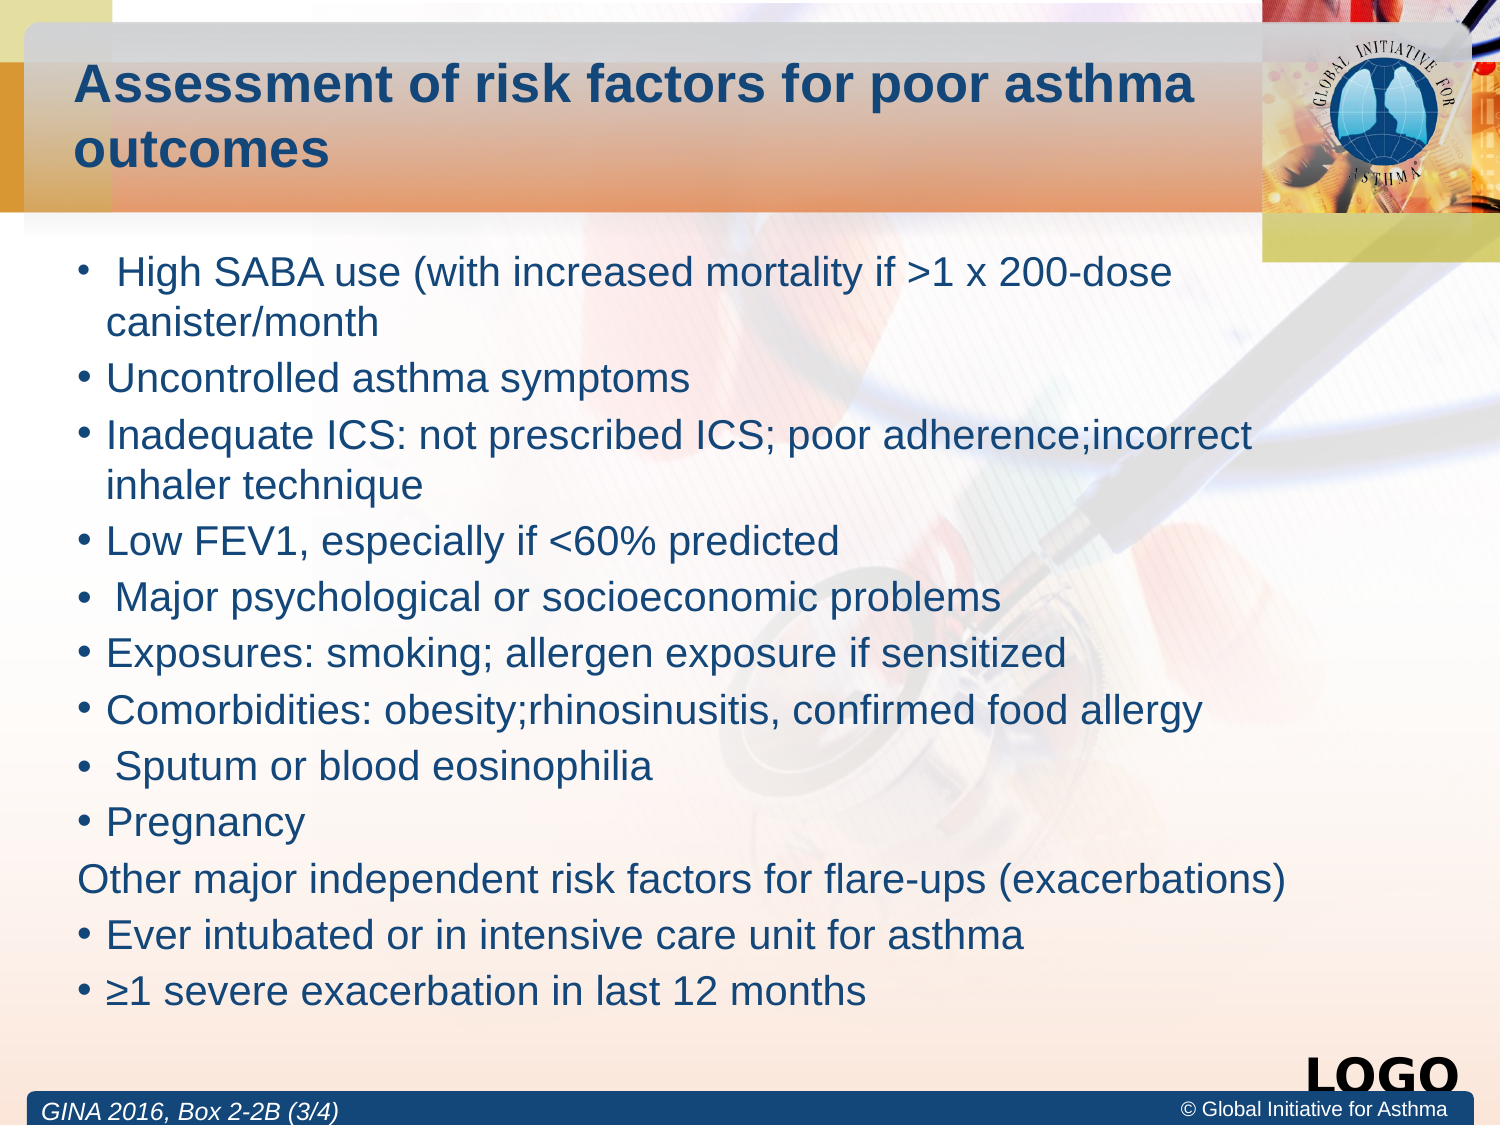

# Assessment of risk factors for poor asthma outcomes
 High SABA use (with increased mortality if >1 x 200-dose canister/month
Uncontrolled asthma symptoms
Inadequate ICS: not prescribed ICS; poor adherence;incorrect inhaler technique
Low FEV1, especially if <60% predicted
•  Major psychological or socioeconomic problems
Exposures: smoking; allergen exposure if sensitized
Comorbidities: obesity;rhinosinusitis, confirmed food allergy
•  Sputum or blood eosinophilia
Pregnancy
Other major independent risk factors for flare-ups (exacerbations)
Ever intubated or in intensive care unit for asthma
≥1 severe exacerbation in last 12 months
GINA 2016, Box 2-2B (3/4)